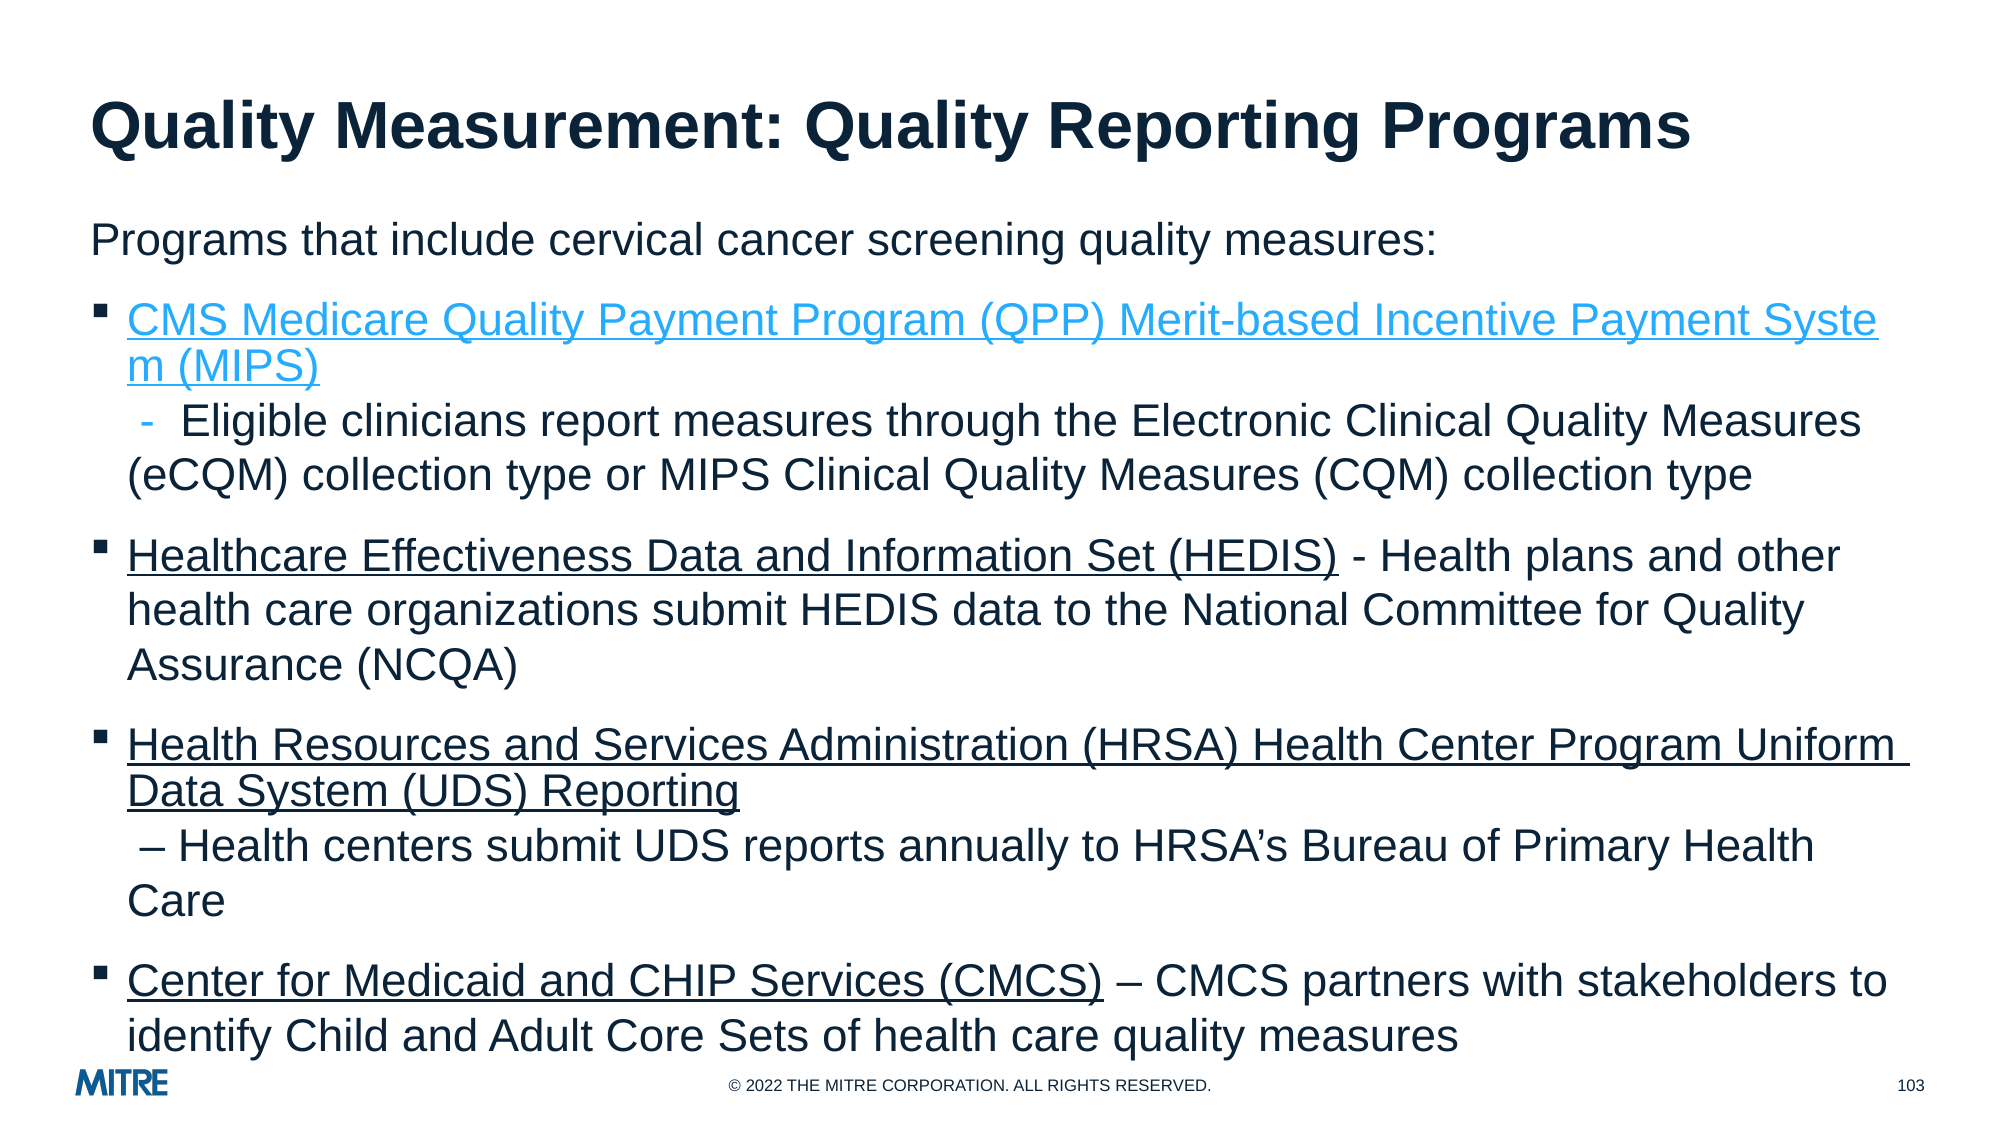

# Quality Measurement: Quality Reporting Programs
Programs that include cervical cancer screening quality measures:
CMS Medicare Quality Payment Program (QPP) Merit-based Incentive Payment System (MIPS) -  Eligible clinicians report measures through the Electronic Clinical Quality Measures (eCQM) collection type or MIPS Clinical Quality Measures (CQM) collection type
Healthcare Effectiveness Data and Information Set (HEDIS) - Health plans and other health care organizations submit HEDIS data to the National Committee for Quality Assurance (NCQA)
Health Resources and Services Administration (HRSA) Health Center Program Uniform Data System (UDS) Reporting – Health centers submit UDS reports annually to HRSA’s Bureau of Primary Health Care
Center for Medicaid and CHIP Services (CMCS) – CMCS partners with stakeholders to identify Child and Adult Core Sets of health care quality measures
103